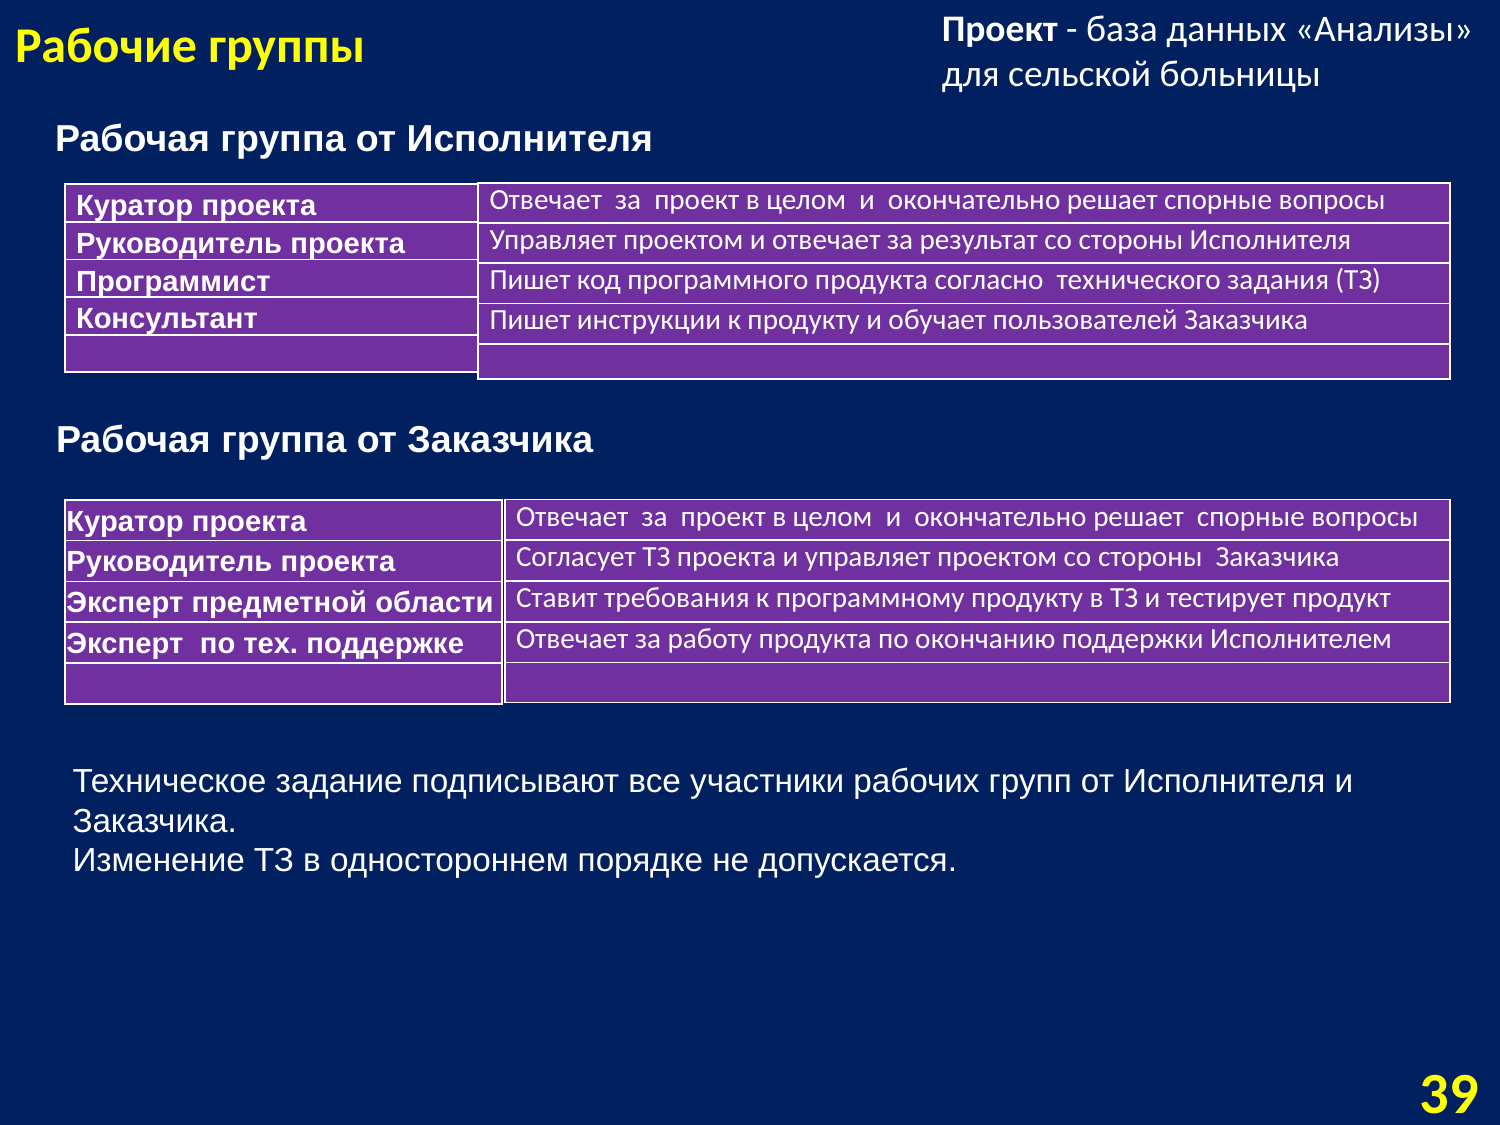

Рабочие группы
Проект - база данных «Анализы» для сельской больницы
Рабочая группа от Исполнителя
| Отвечает за проект в целом и окончательно решает спорные вопросы |
| --- |
| Управляет проектом и отвечает за результат со стороны Исполнителя |
| Пишет код программного продукта согласно технического задания (ТЗ) |
| Пишет инструкции к продукту и обучает пользователей Заказчика |
|  |
| Куратор проекта |
| --- |
| Руководитель проекта |
| Программист |
| Консультант |
|  |
Рабочая группа от Заказчика
| Отвечает за проект в целом и окончательно решает спорные вопросы |
| --- |
| Согласует ТЗ проекта и управляет проектом со стороны Заказчика |
| Ставит требования к программному продукту в ТЗ и тестирует продукт |
| Отвечает за работу продукта по окончанию поддержки Исполнителем |
|  |
| Куратор проекта |
| --- |
| Руководитель проекта |
| Эксперт предметной области |
| Эксперт по тех. поддержке |
|  |
Техническое задание подписывают все участники рабочих групп от Исполнителя и Заказчика.
Изменение ТЗ в одностороннем порядке не допускается.
39